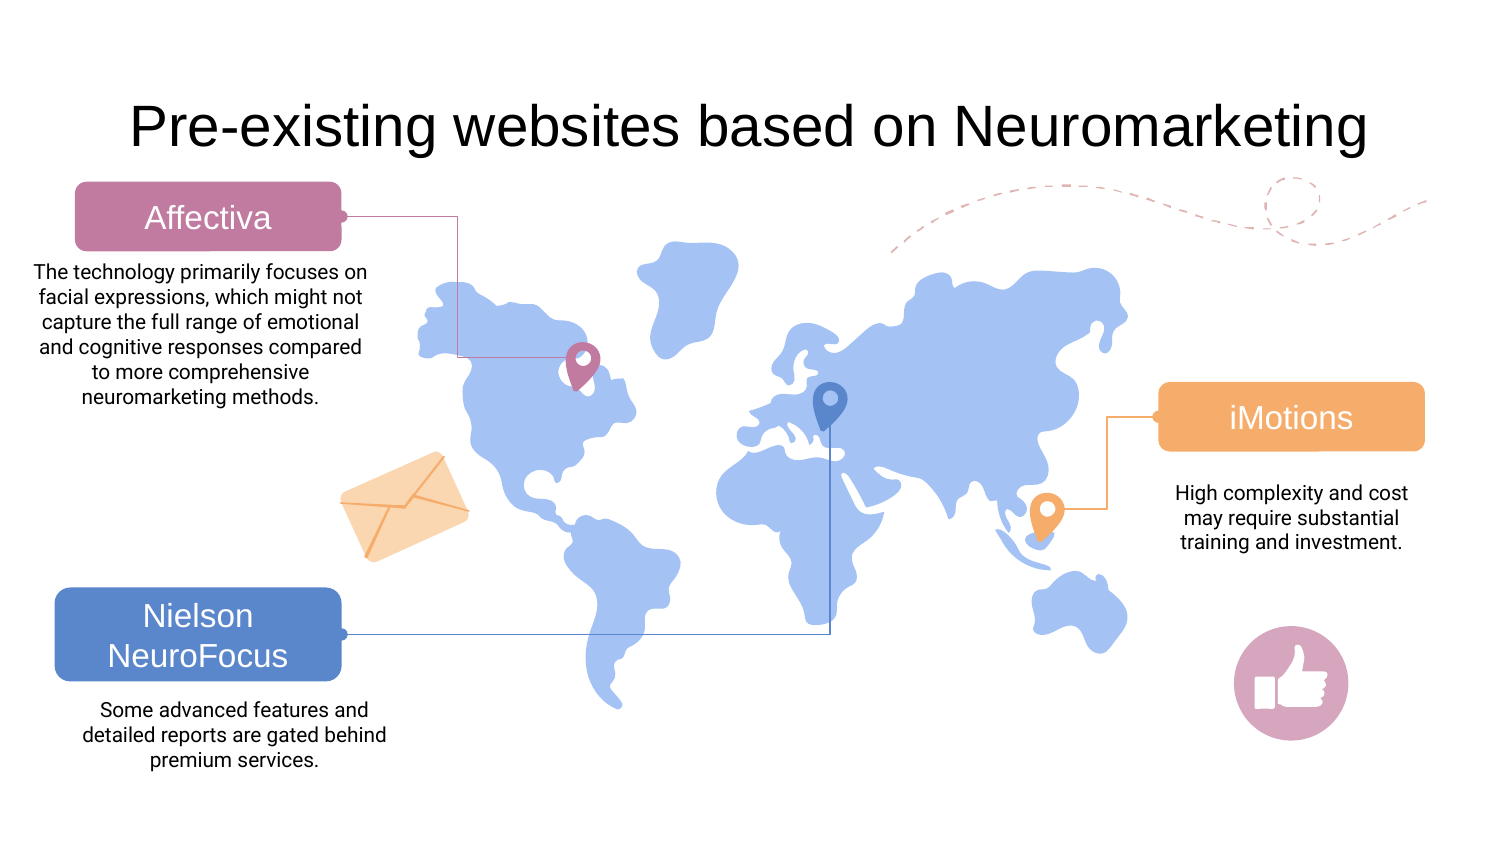

# Pre-existing websites based on Neuromarketing

Affectiva

The technology primarily focuses on facial expressions, which might not capture the full range of emotional and cognitive responses compared to more comprehensive neuromarketing methods.

iMotions

High complexity and cost may require substantial training and investment.

Nielson NeuroFocus

Some advanced features and detailed reports are gated behind premium services.